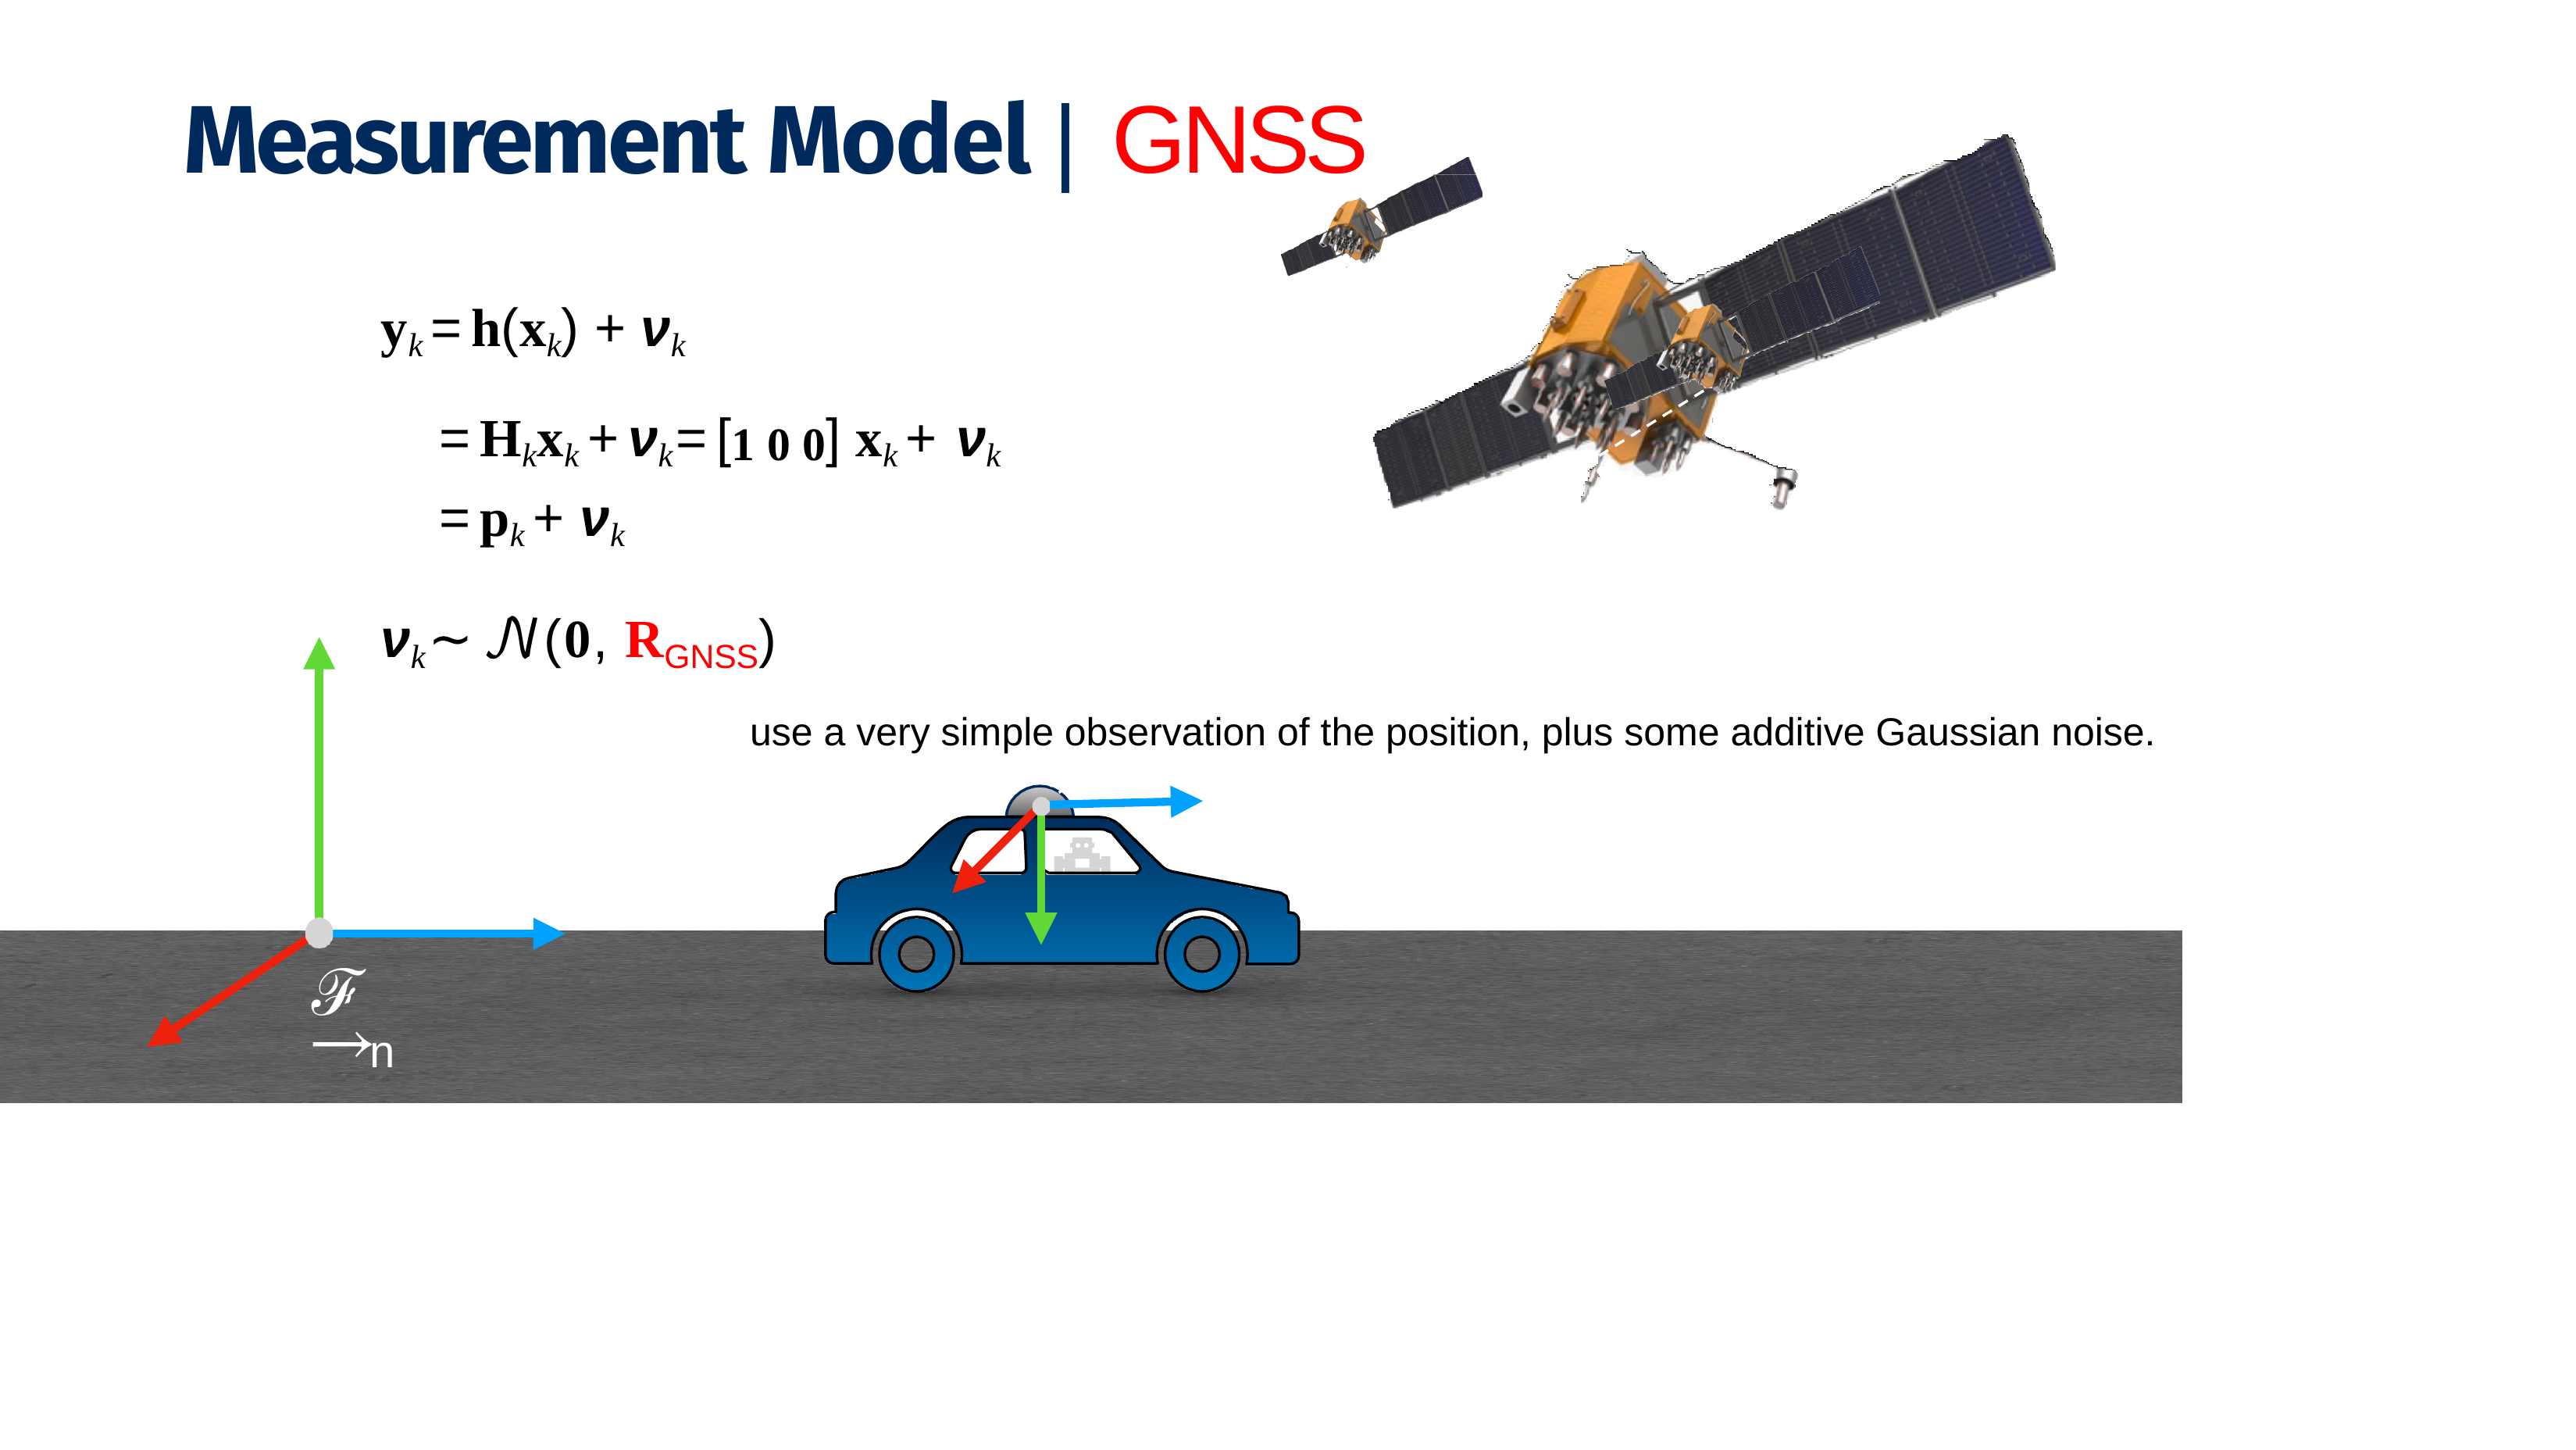

# Measurement Model | GNSS

yk = h(xk) + νk
= Hkxk + νk = [1 0 0] xk + νk
= pk + νk
νk ∼ 𝒩(0, RGNSS)
use a very simple observation of the position, plus some additive Gaussian noise.
ℱ
n